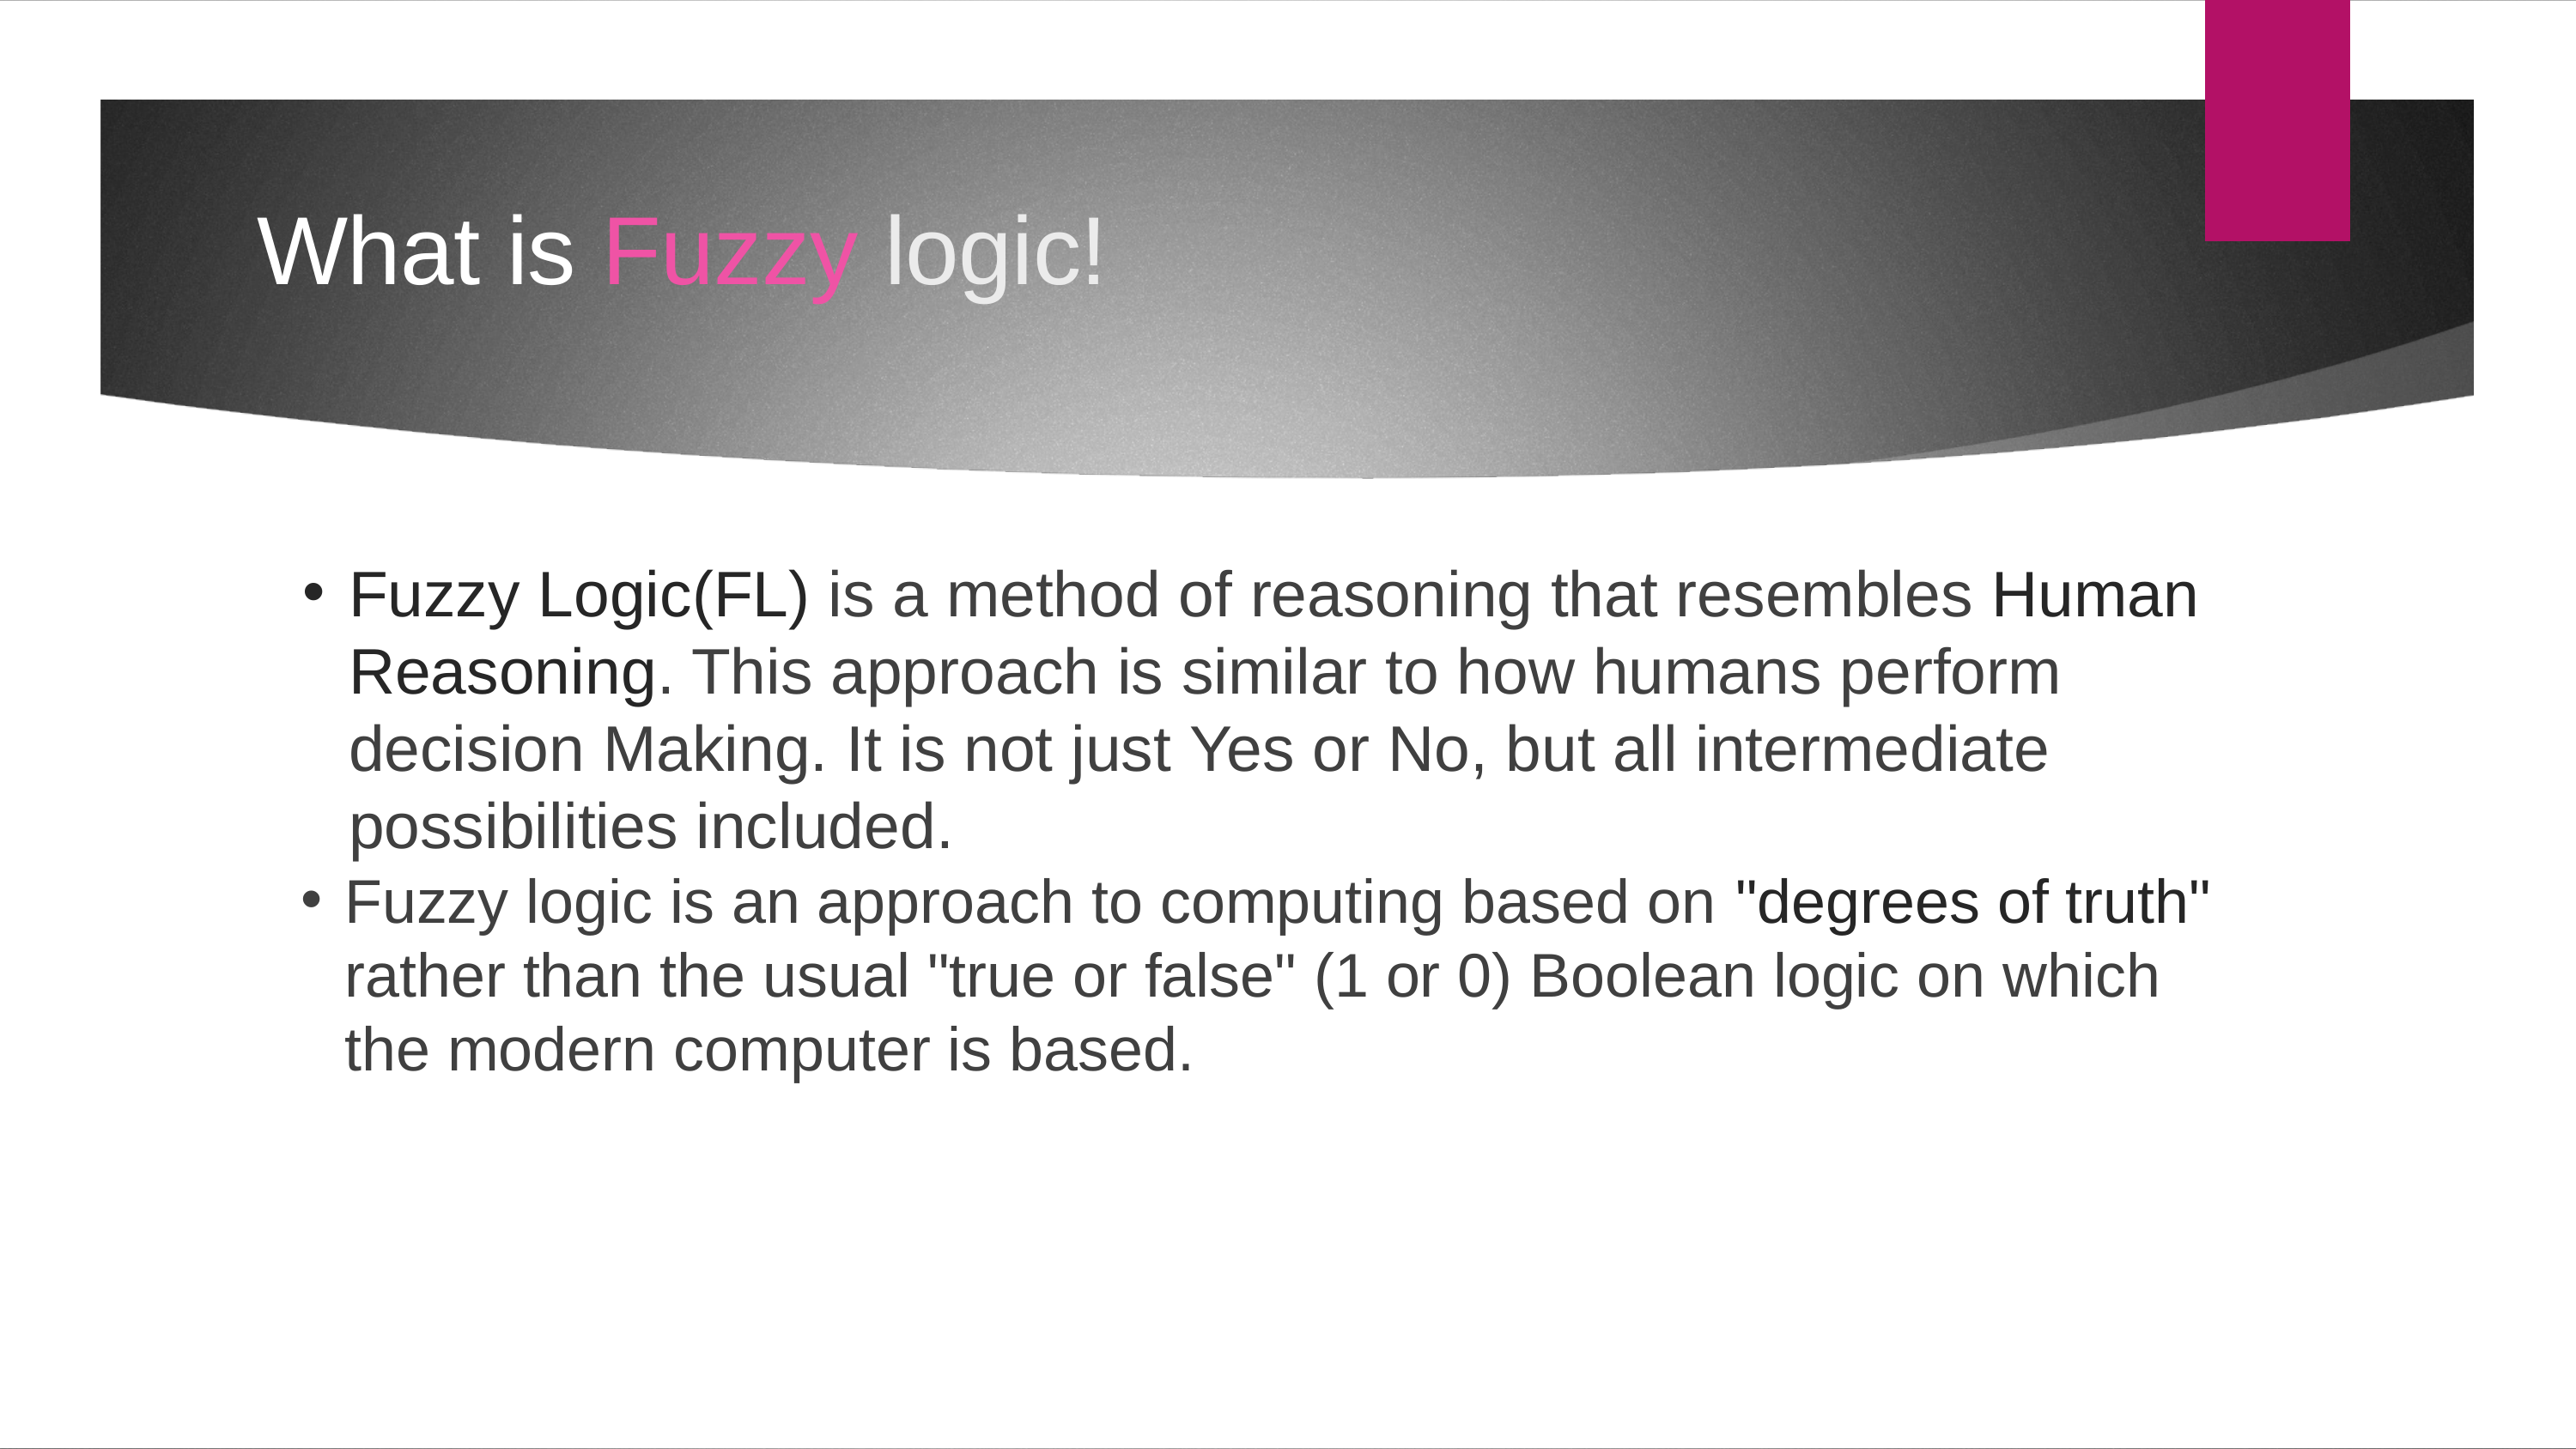

What is Fuzzy logic!

Fuzzy Logic(FL) is a method of reasoning that resembles Human Reasoning. This approach is similar to how humans perform decision Making. It is not just Yes or No, but all intermediate possibilities included.
Fuzzy logic is an approach to computing based on "degrees of truth" rather than the usual "true or false" (1 or 0) Boolean logic on which the modern computer is based.